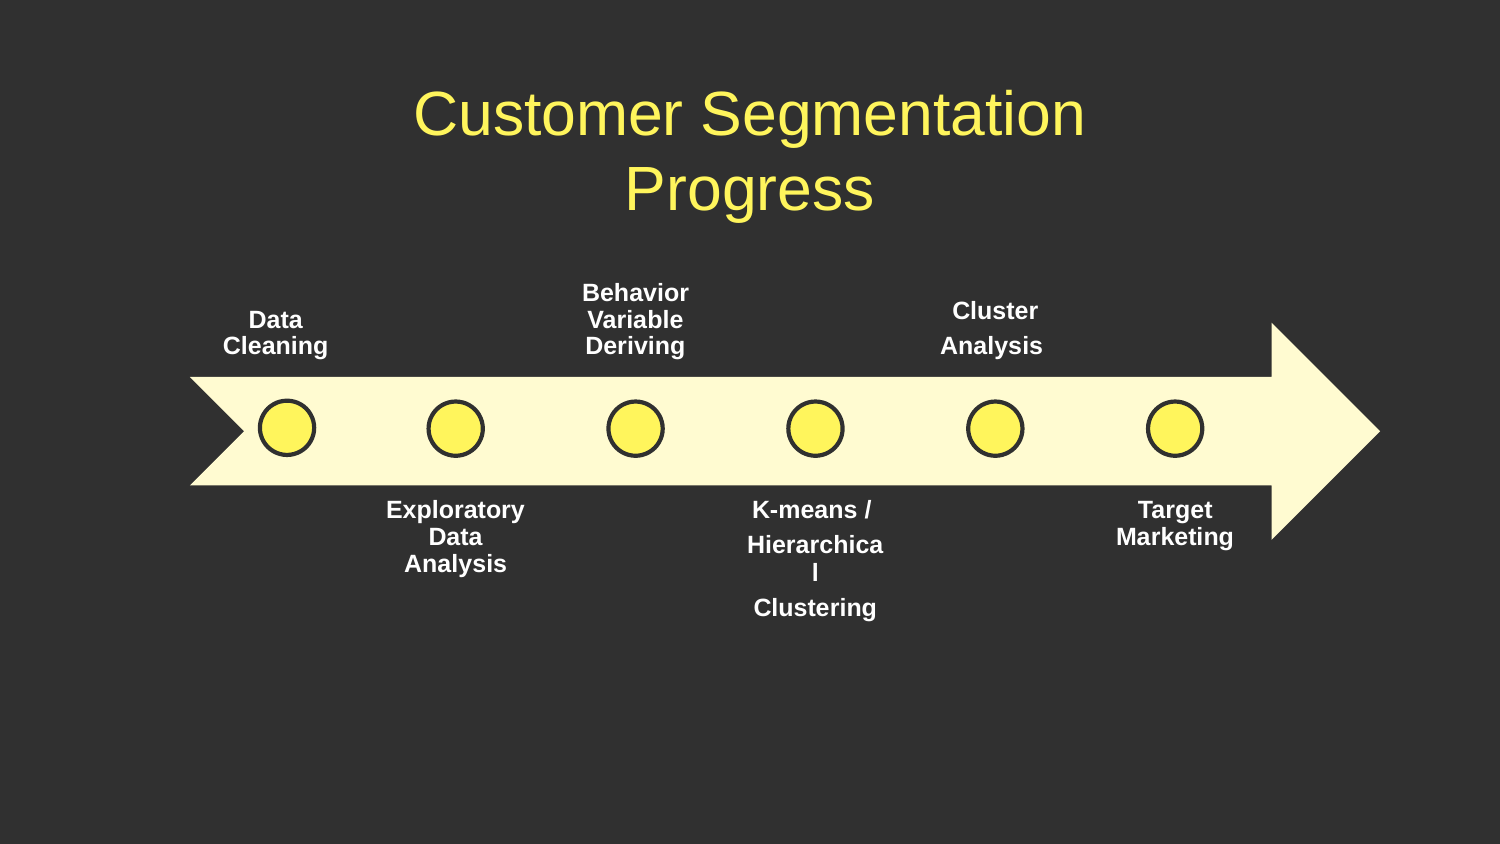

# Customer Segmentation Progress
Data Cleaning
Exploratory Data Analysis
Behavior Variable Deriving
K-means /
Hierarchical
Clustering
Cluster
Analysis
Target Marketing